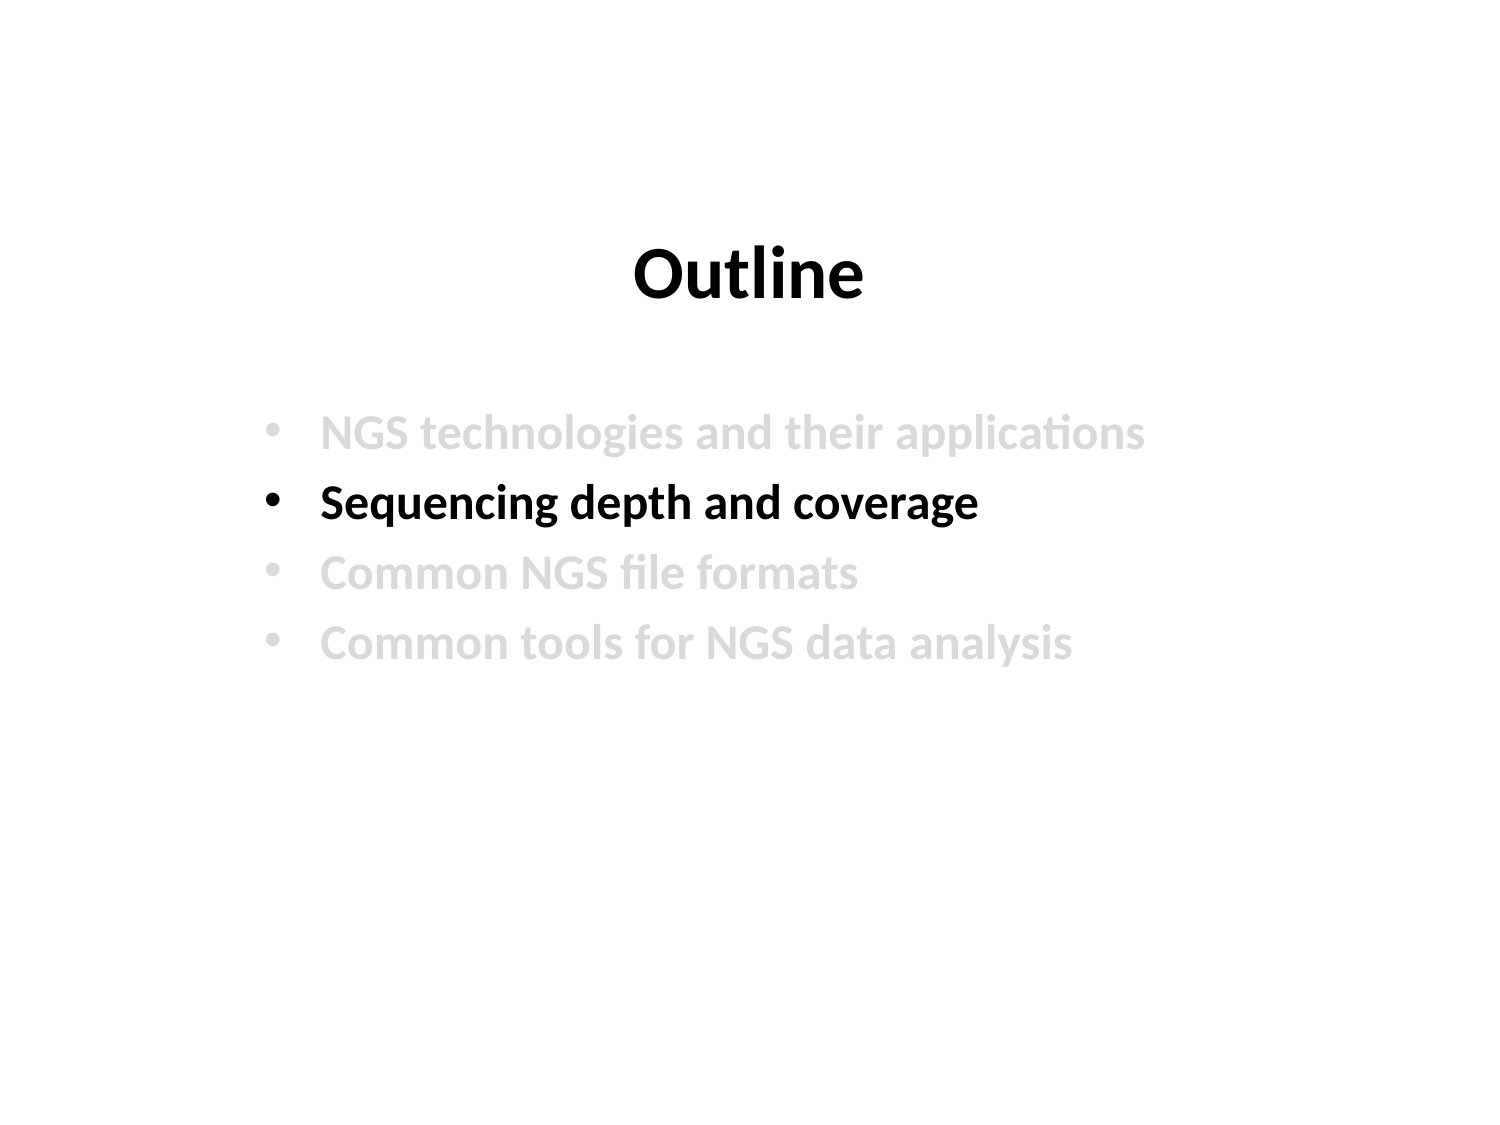

# Outline
NGS technologies and their applications
Sequencing depth and coverage
Common NGS file formats
Common tools for NGS data analysis